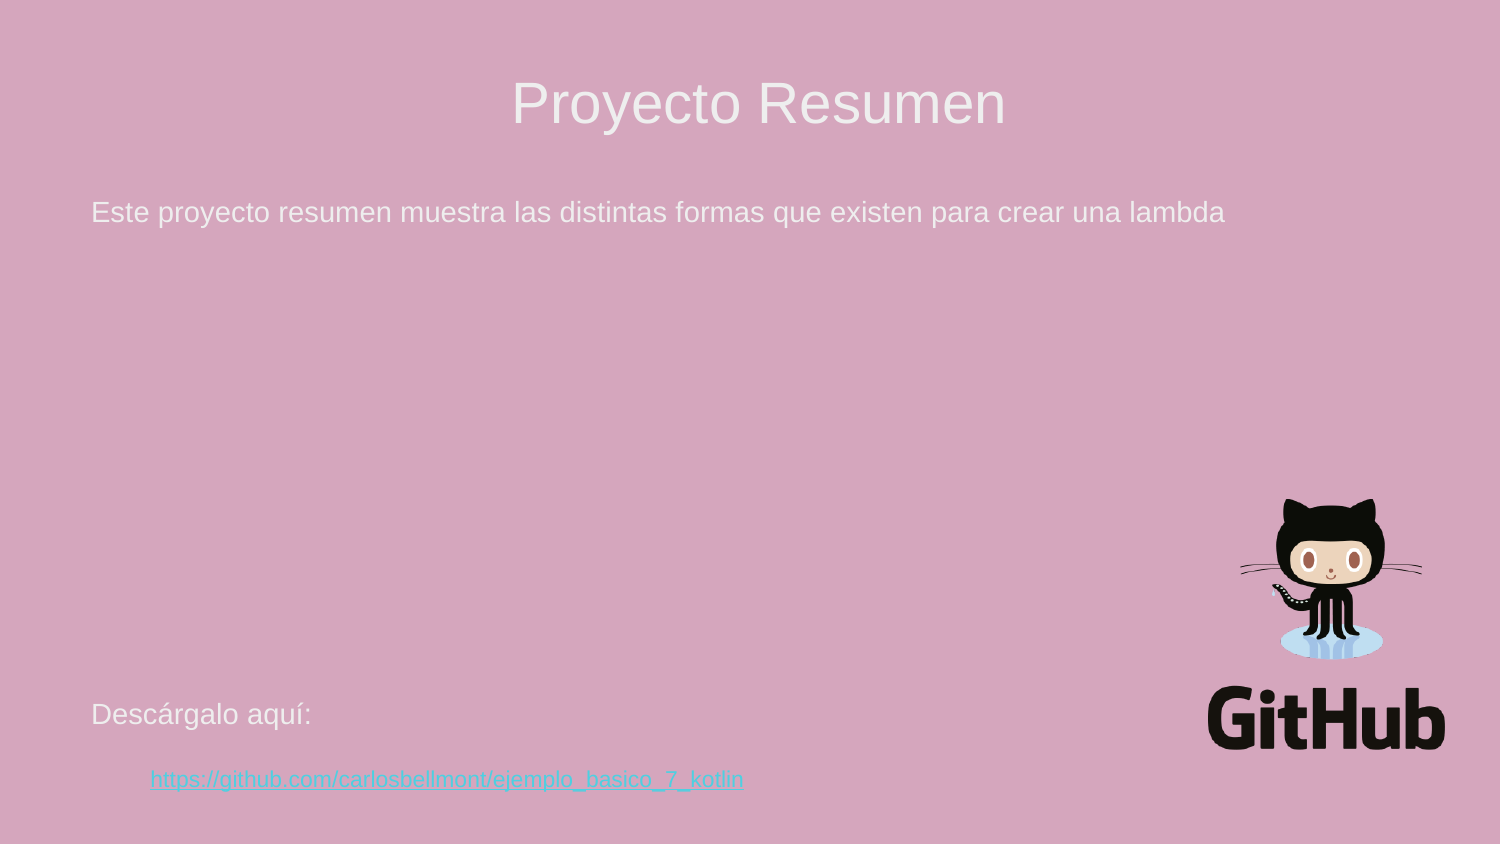

Este proyecto resumen muestra las distintas formas que existen para crear una lambda

https://github.com/carlosbellmont/ejemplo_basico_7_kotlin